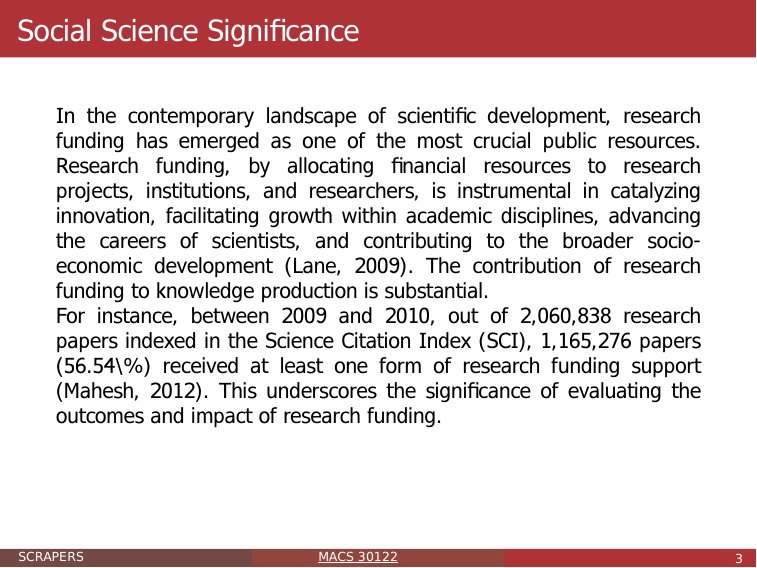

Social Science Significance
In the contemporary landscape of scientific development, research funding has emerged as one of the most crucial public resources. Research funding, by allocating financial resources to research projects, institutions, and researchers, is instrumental in catalyzing innovation, facilitating growth within academic disciplines, advancing the careers of scientists, and contributing to the broader socio-economic development (Lane, 2009). The contribution of research funding to knowledge production is substantial.
For instance, between 2009 and 2010, out of 2,060,838 research papers indexed in the Science Citation Index (SCI), 1,165,276 papers (56.54\%) received at least one form of research funding support (Mahesh, 2012). This underscores the significance of evaluating the outcomes and impact of research funding.
SCRAPERS
MACS 30122
3